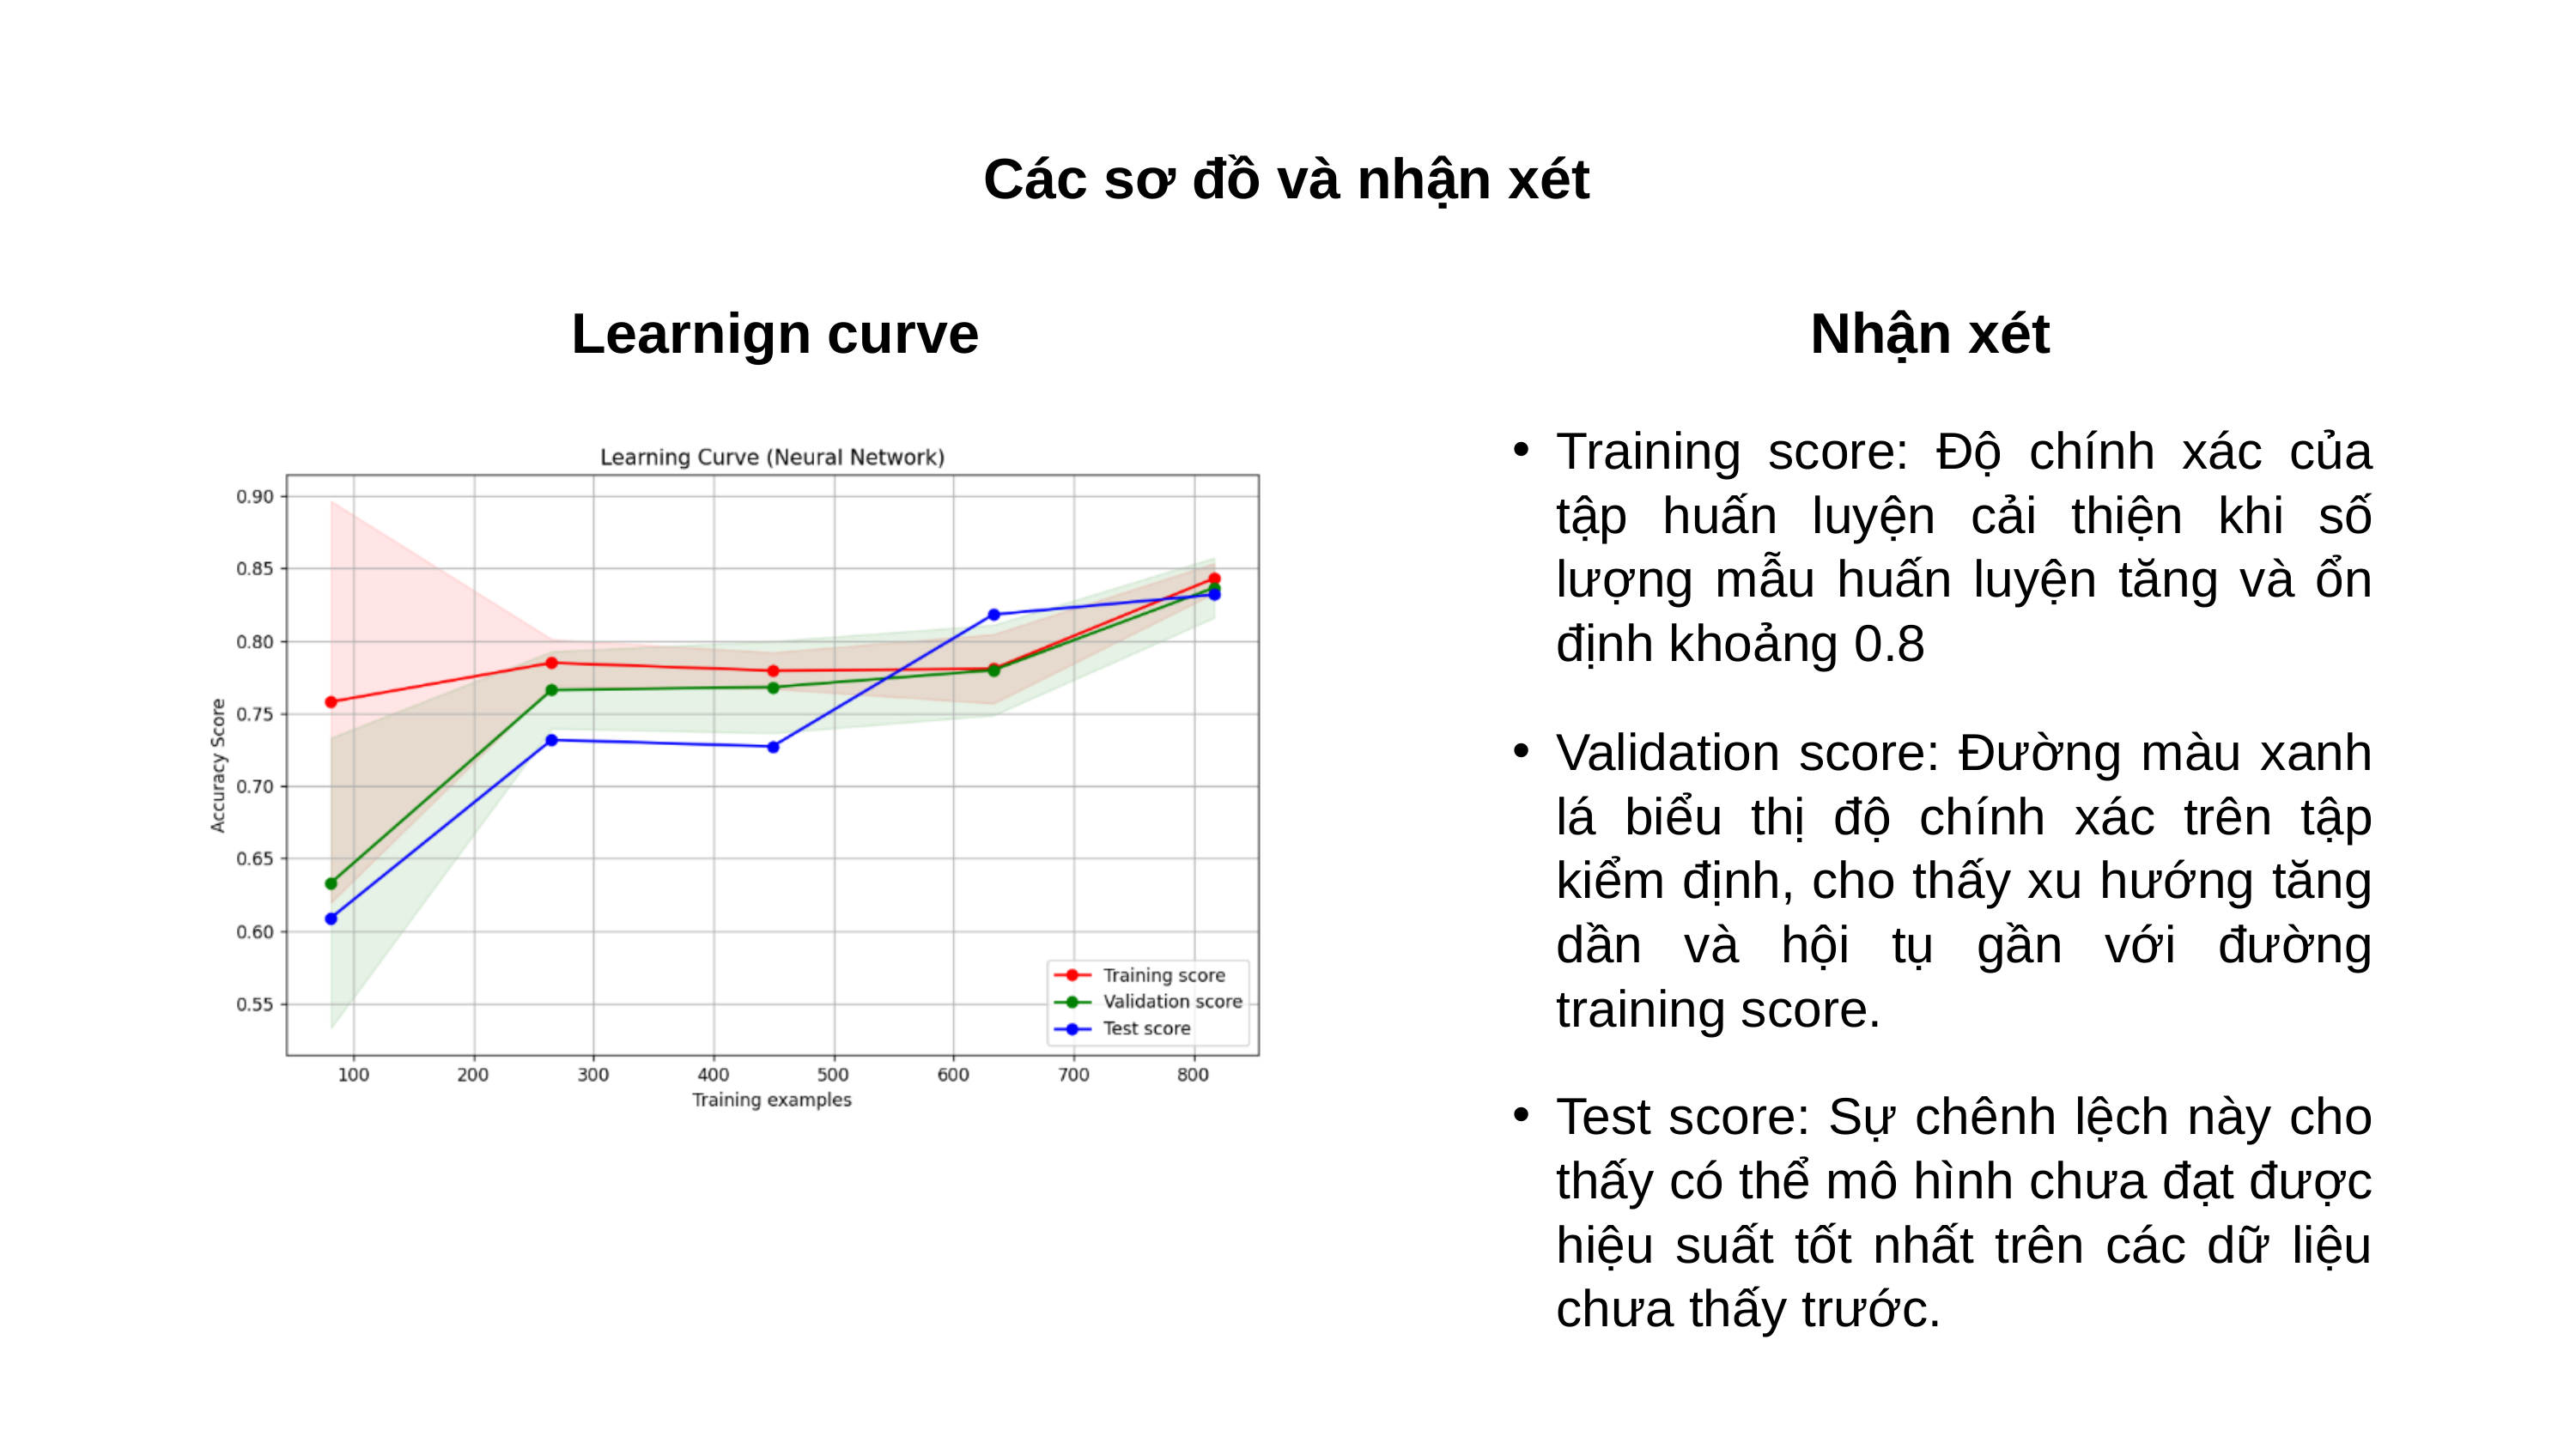

Các sơ đồ và nhận xét
Learnign curve
Nhận xét
Training score: Độ chính xác của tập huấn luyện cải thiện khi số lượng mẫu huấn luyện tăng và ổn định khoảng 0.8

Validation score: Đường màu xanh lá biểu thị độ chính xác trên tập kiểm định, cho thấy xu hướng tăng dần và hội tụ gần với đường training score.
Test score: Sự chênh lệch này cho thấy có thể mô hình chưa đạt được hiệu suất tốt nhất trên các dữ liệu chưa thấy trước.